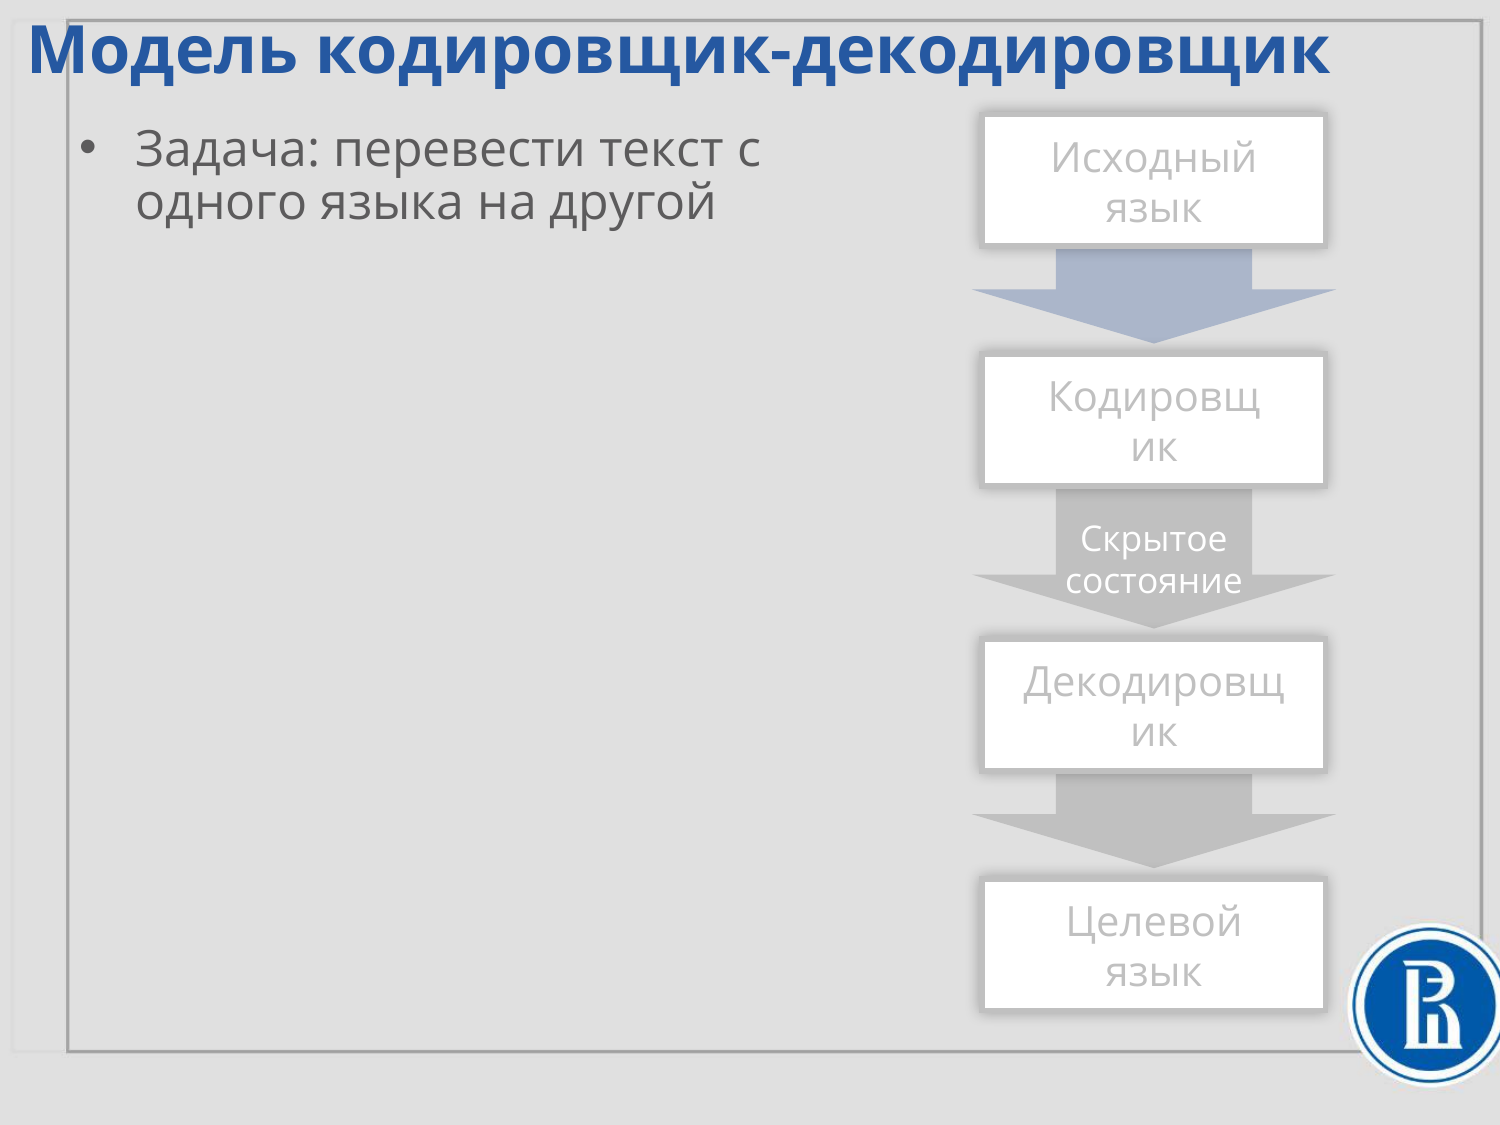

Модель кодировщик-декодировщик

Исходный язык
Задача: перевести текст с одного языка на другой

Кодировщик
Скрытое состояние

Декодировщик

Целевой язык